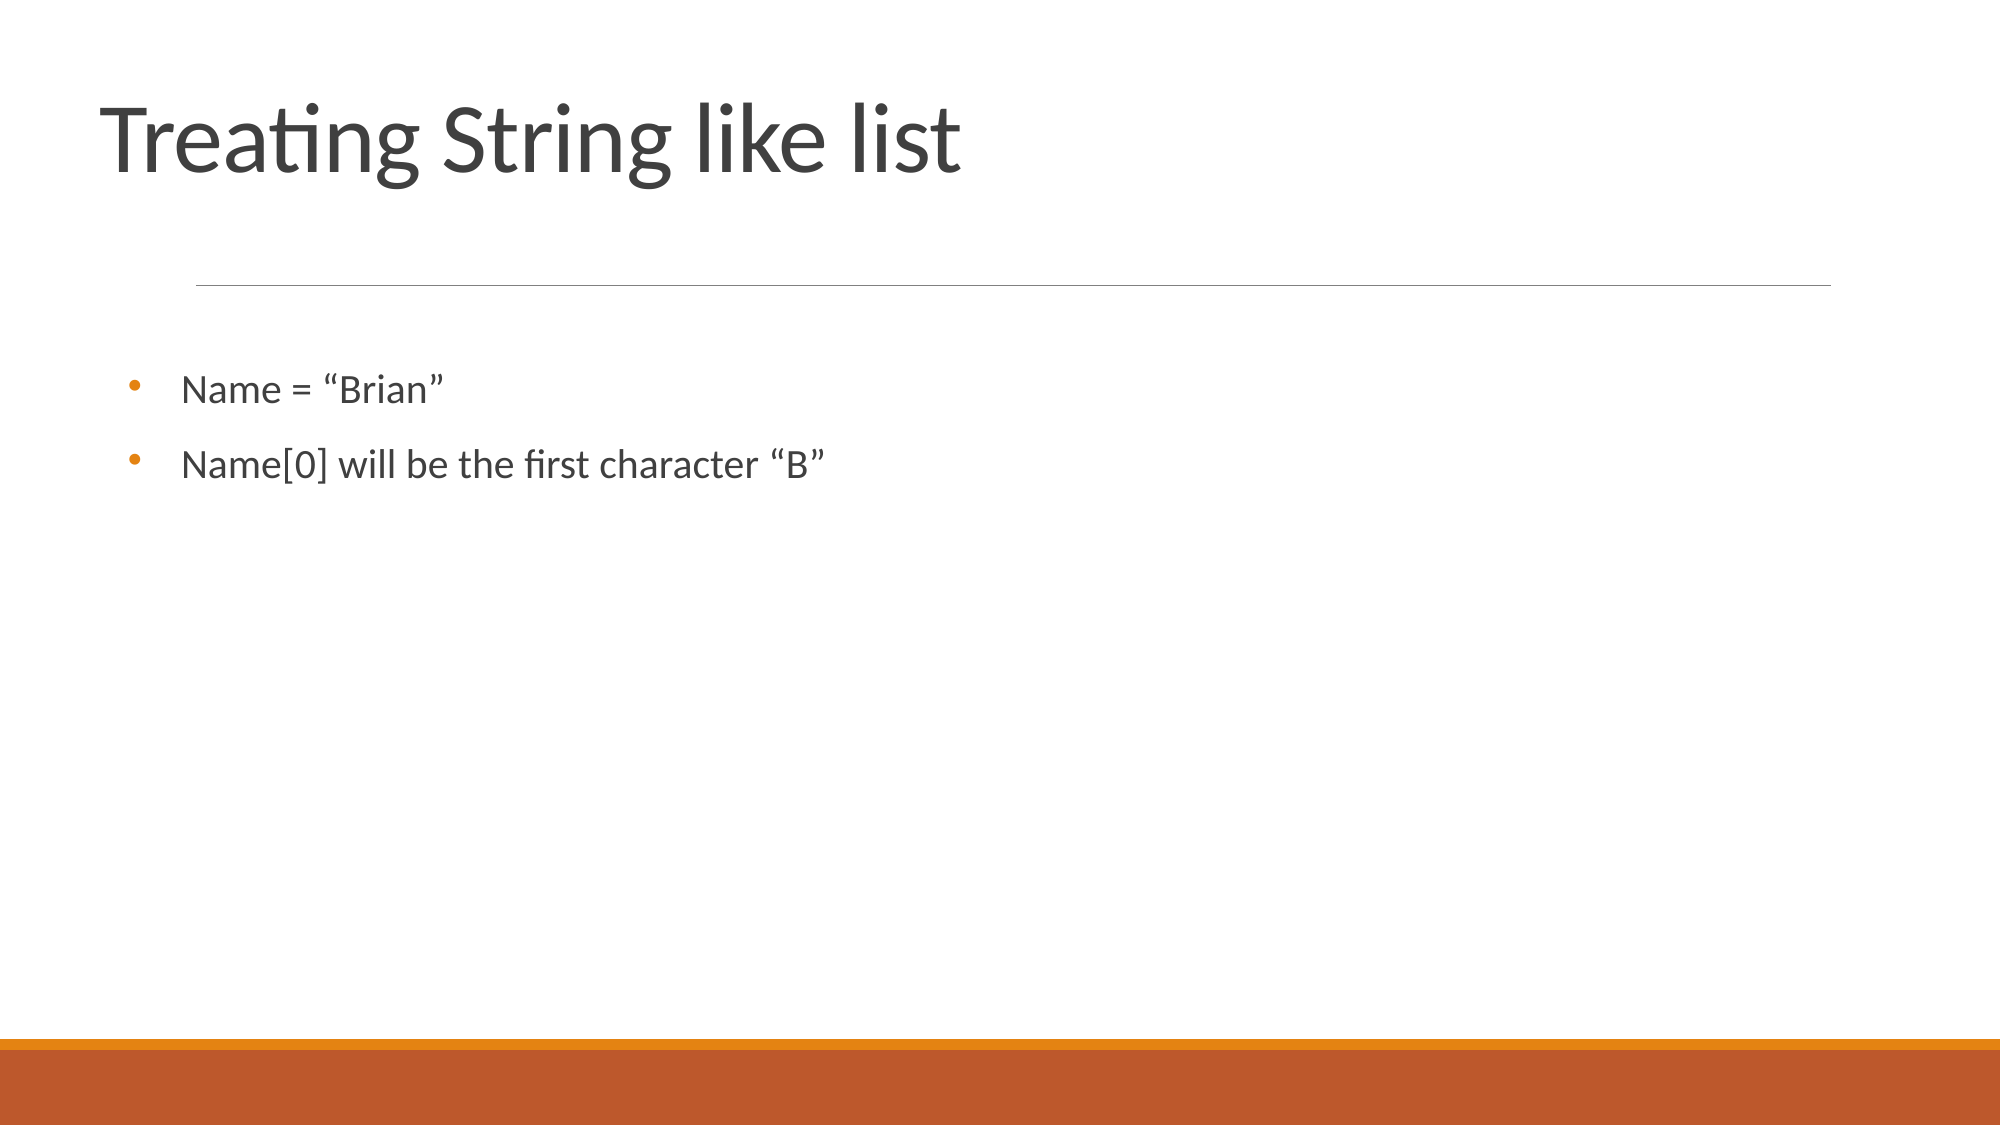

Treating String like list
Name = “Brian”
Name[0] will be the first character “B”